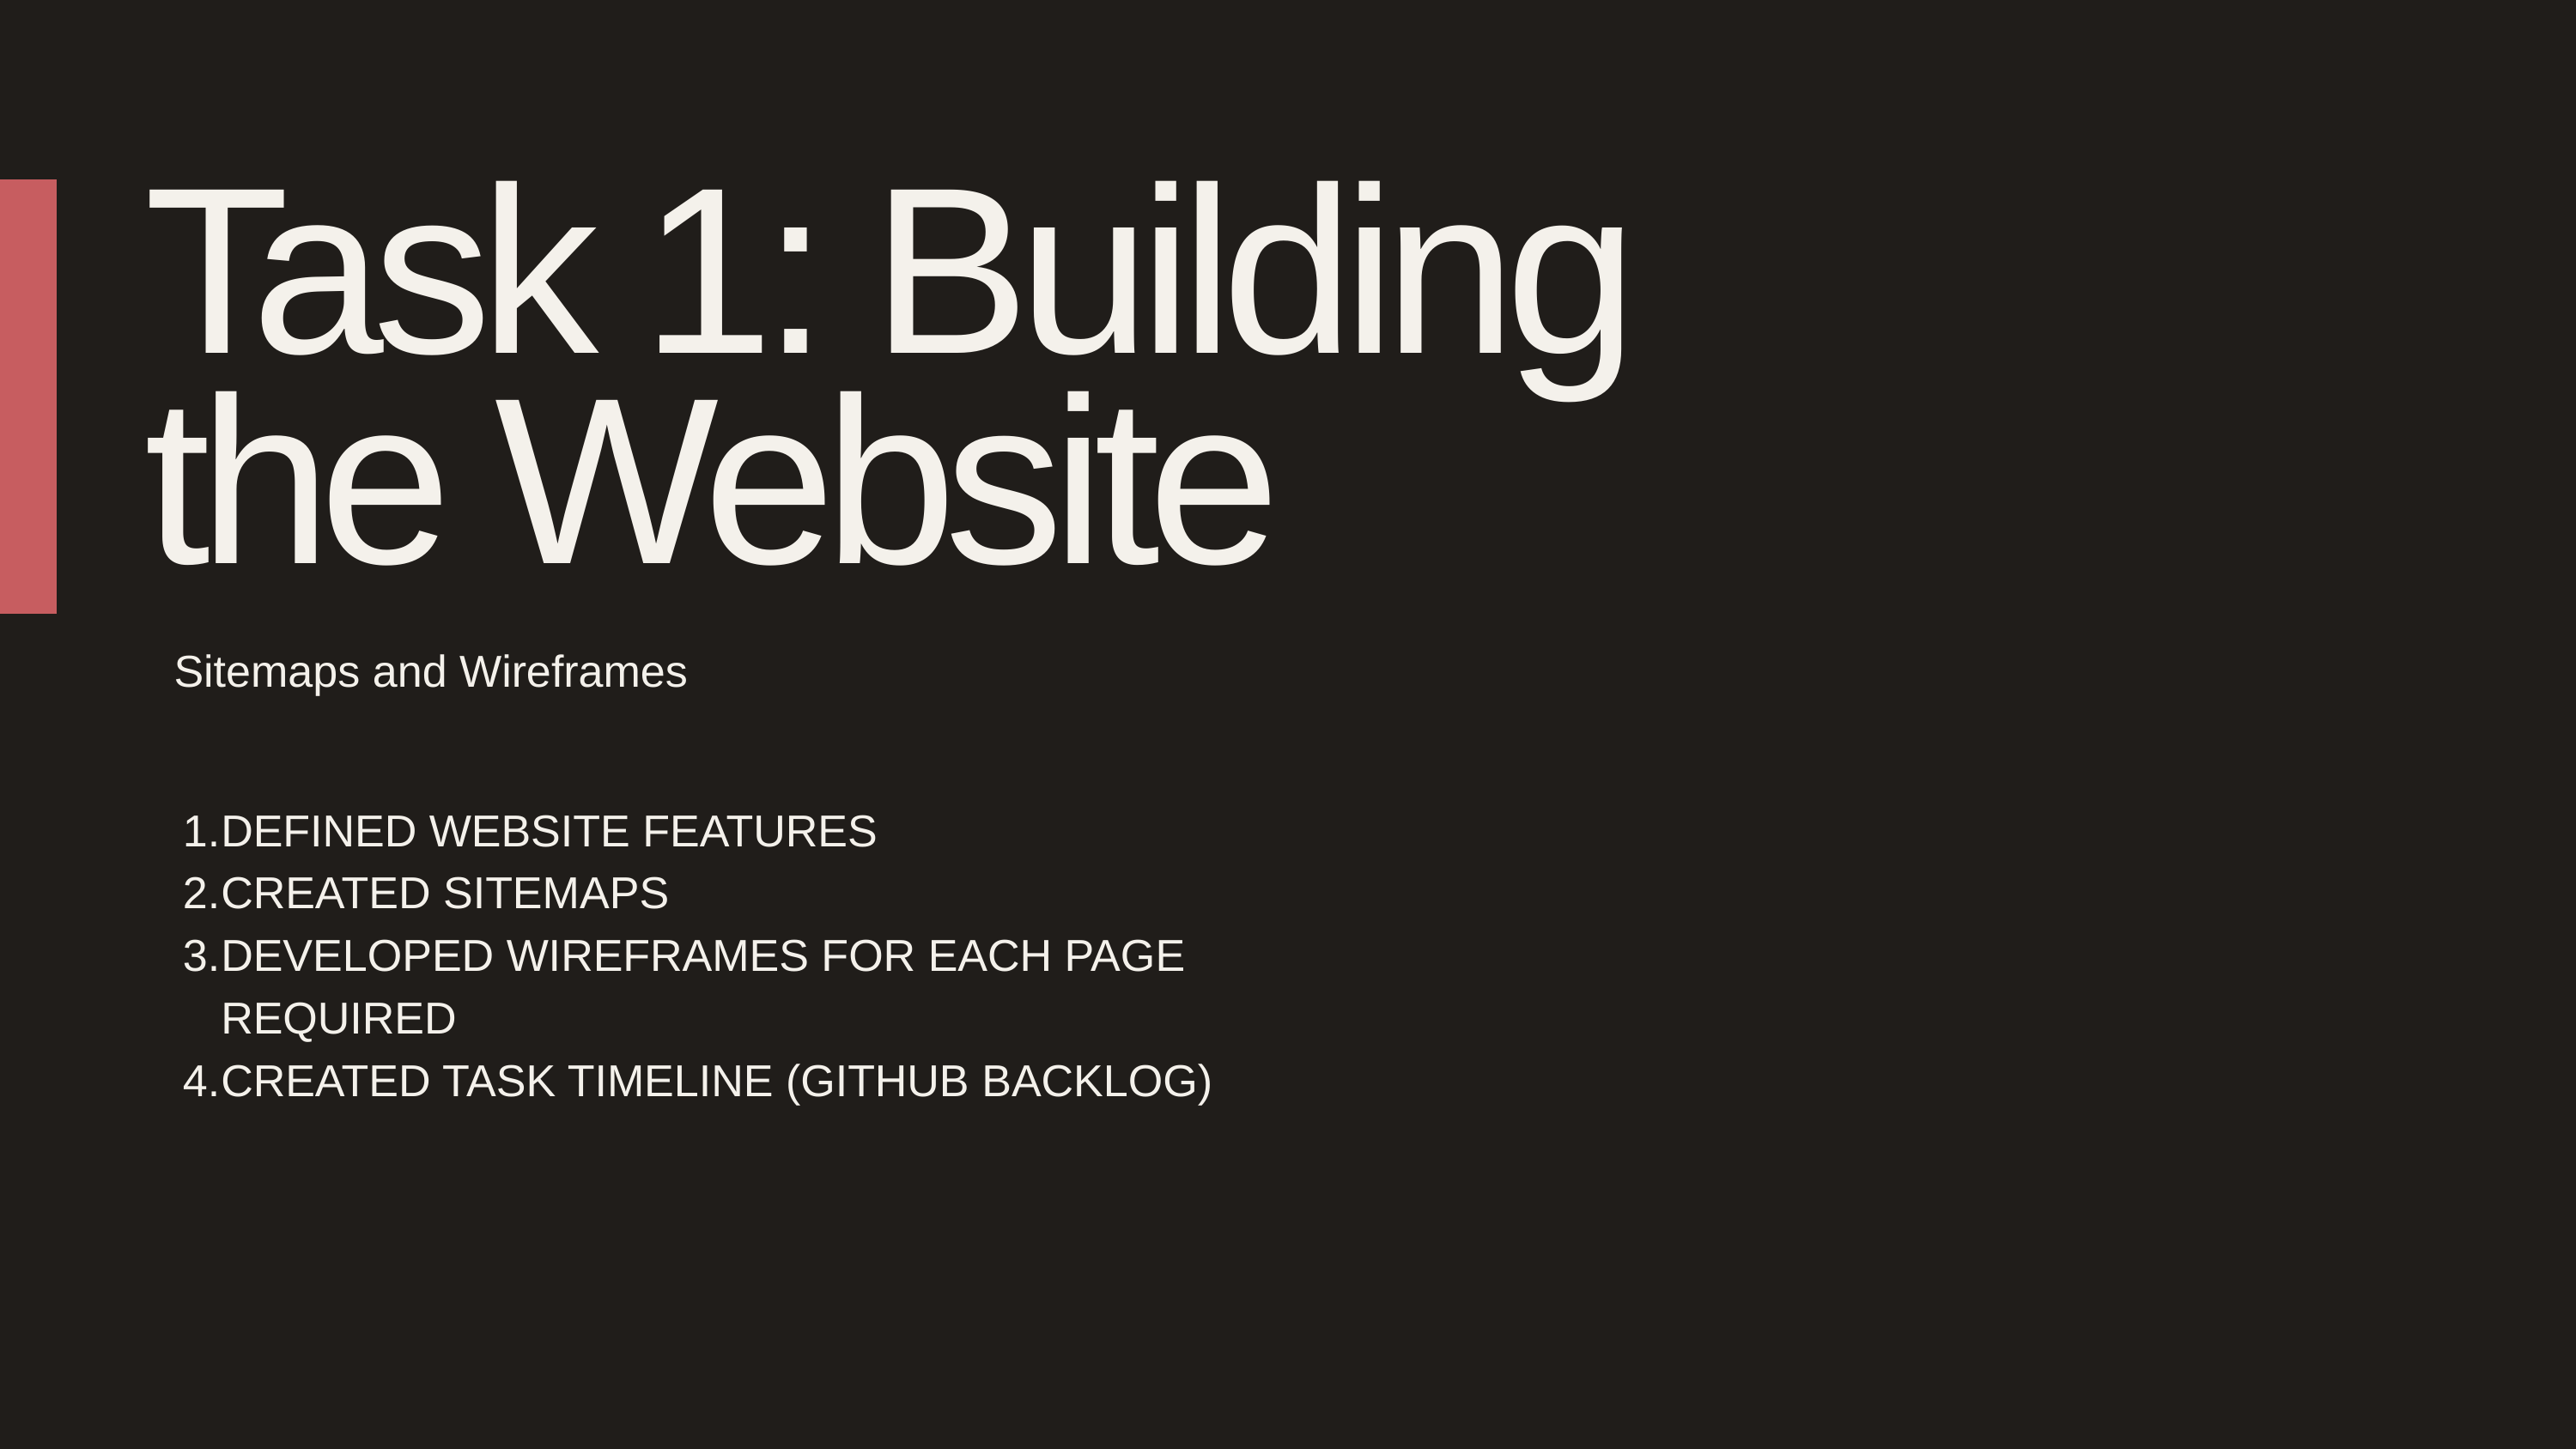

Task 1: Building the Website
Sitemaps and Wireframes
DEFINED WEBSITE FEATURES
CREATED SITEMAPS
DEVELOPED WIREFRAMES FOR EACH PAGE REQUIRED
CREATED TASK TIMELINE (GITHUB BACKLOG)